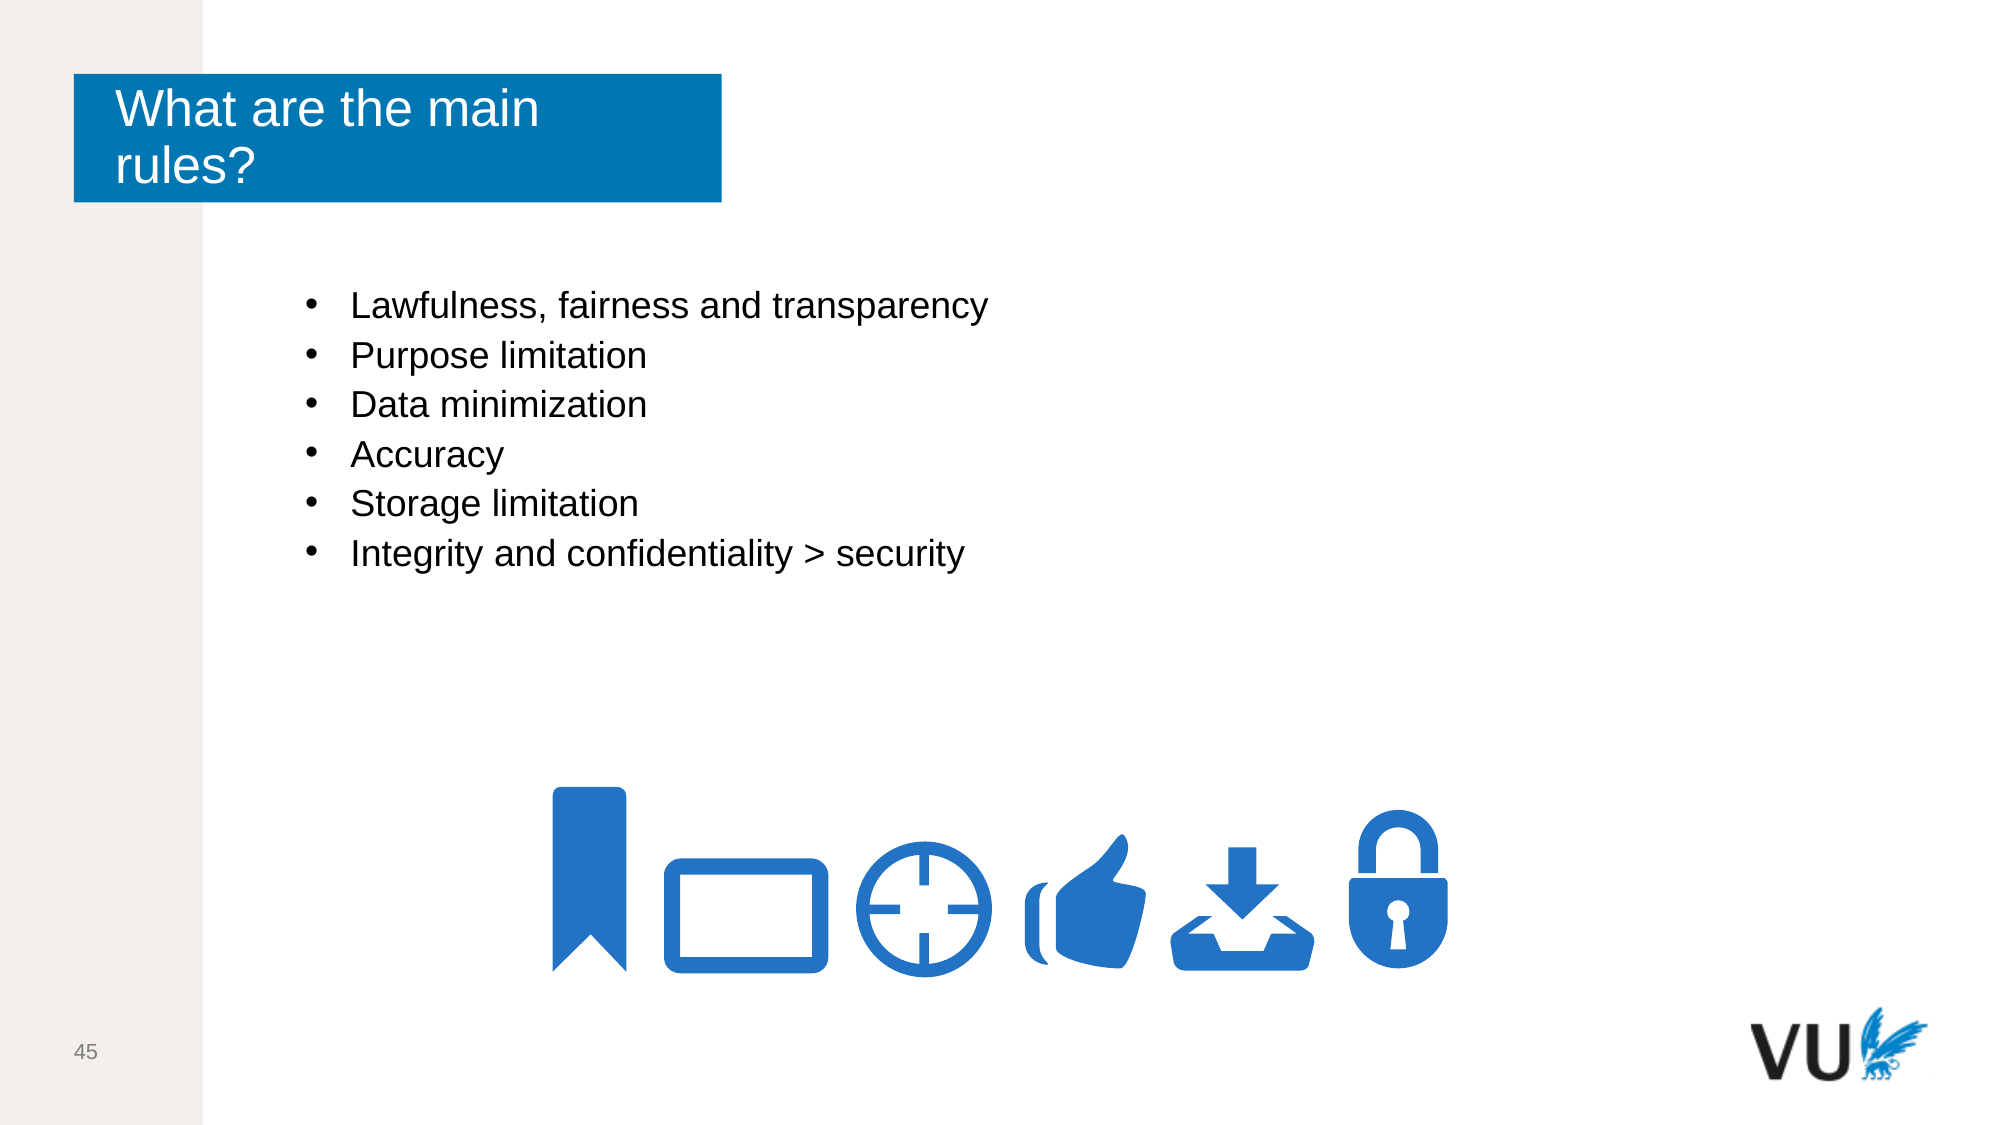

# What are the main rules?
Lawfulness, fairness and transparency
Purpose limitation
Data minimization
Accuracy
Storage limitation
Integrity and confidentiality > security

45